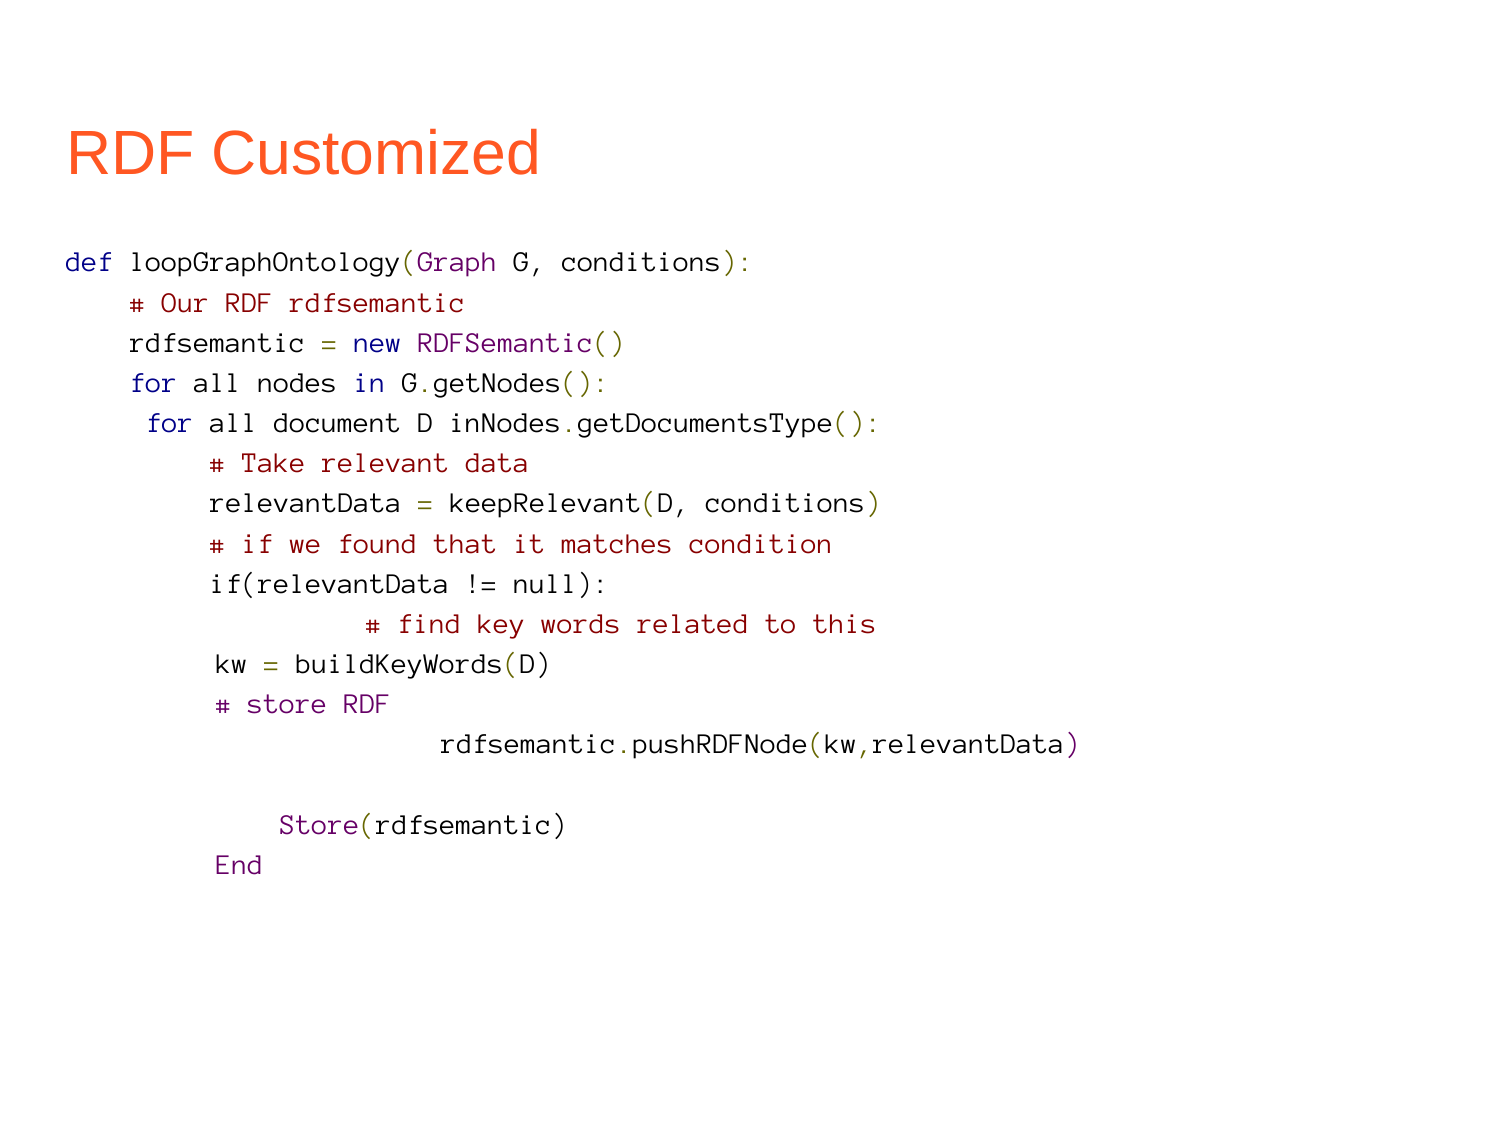

# RDF Customized
def loopGraphOntology(Graph G, conditions):
    # Our RDF rdfsemantic
    rdfsemantic = new RDFSemantic()
    for all nodes in G.getNodes():
     for all document D inNodes.getDocumentsType():
         # Take relevant data
         relevantData = keepRelevant(D, conditions)
         # if we found that it matches condition
         if(relevantData != null):
 		# find key words related to this
kw = buildKeyWords(D)
# store RDF
		rdfsemantic.pushRDFNode(kw,relevantData)

    Store(rdfsemantic)
End